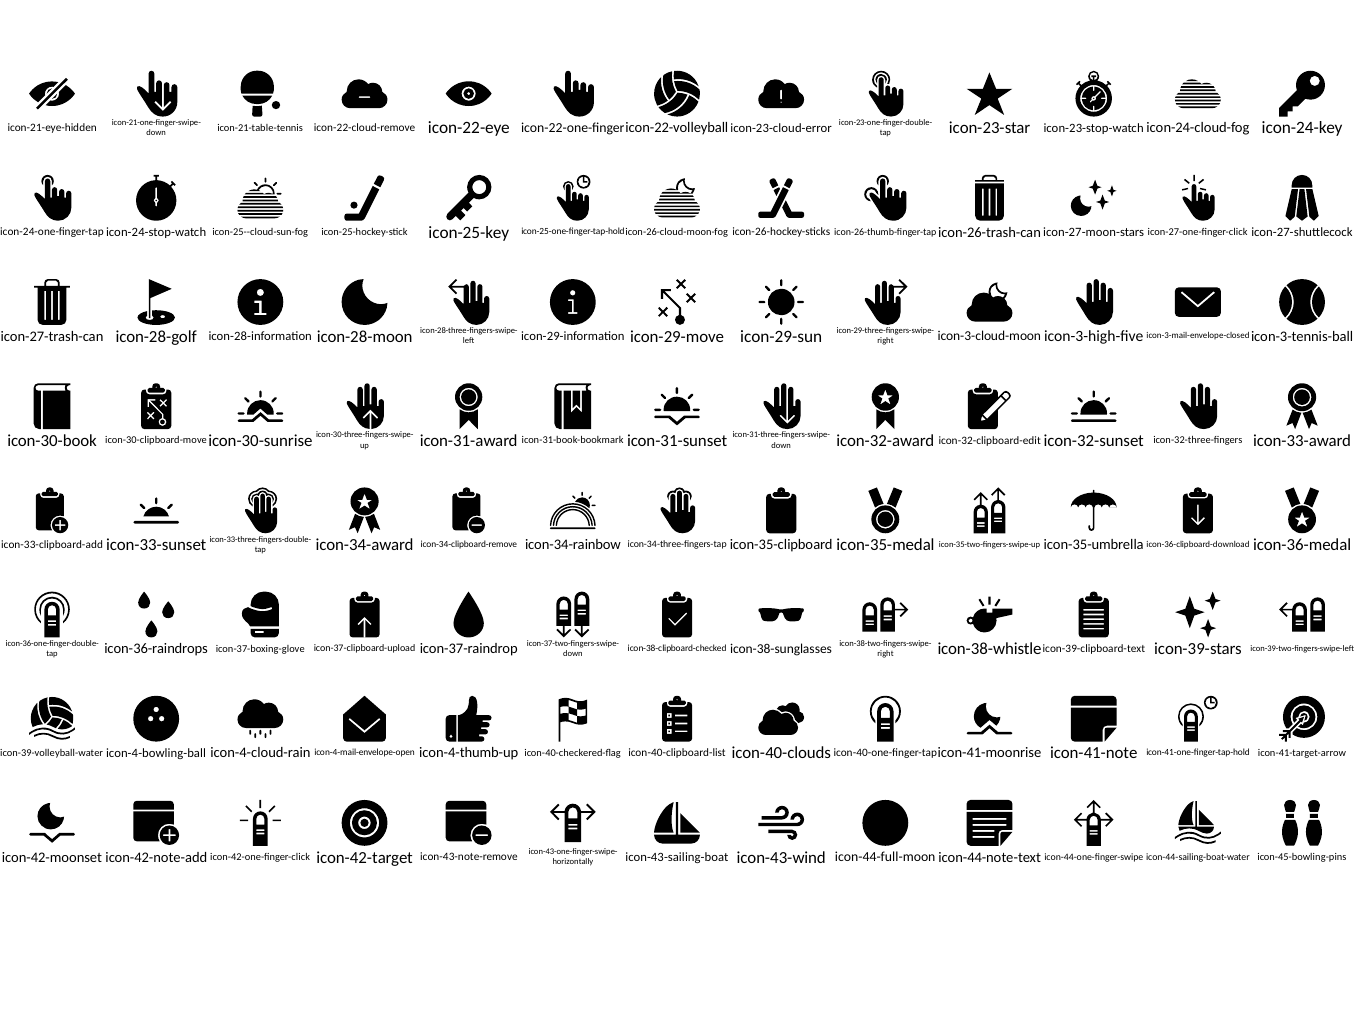

icon-21-eye-hidden
icon-21-one-finger-swipe-down
icon-21-table-tennis
icon-22-cloud-remove
icon-22-eye
icon-22-one-finger
icon-22-volleyball
icon-23-cloud-error
icon-23-one-finger-double-tap
icon-23-star
icon-23-stop-watch
icon-24-cloud-fog
icon-24-key

icon-24-one-finger-tap
icon-24-stop-watch
icon-25--cloud-sun-fog
icon-25-hockey-stick
icon-25-key
icon-25-one-finger-tap-hold
icon-26-cloud-moon-fog
icon-26-hockey-sticks
icon-26-thumb-finger-tap
icon-26-trash-can
icon-27-moon-stars
icon-27-one-finger-click
icon-27-shuttlecock

icon-27-trash-can
icon-28-golf
icon-28-information
icon-28-moon
icon-28-three-fingers-swipe-left
icon-29-information
icon-29-move
icon-29-sun
icon-29-three-fingers-swipe-right
icon-3-cloud-moon
icon-3-high-five
icon-3-mail-envelope-closed
icon-3-tennis-ball

icon-30-book
icon-30-clipboard-move
icon-30-sunrise
icon-30-three-fingers-swipe-up
icon-31-award
icon-31-book-bookmark
icon-31-sunset
icon-31-three-fingers-swipe-down
icon-32-award
icon-32-clipboard-edit
icon-32-sunset
icon-32-three-fingers
icon-33-award

icon-33-clipboard-add
icon-33-sunset
icon-33-three-fingers-double-tap
icon-34-award
icon-34-clipboard-remove
icon-34-rainbow
icon-34-three-fingers-tap
icon-35-clipboard
icon-35-medal
icon-35-two-fingers-swipe-up
icon-35-umbrella
icon-36-clipboard-download
icon-36-medal

icon-36-one-finger-double-tap
icon-36-raindrops
icon-37-boxing-glove
icon-37-clipboard-upload
icon-37-raindrop
icon-37-two-fingers-swipe-down
icon-38-clipboard-checked
icon-38-sunglasses
icon-38-two-fingers-swipe-right
icon-38-whistle
icon-39-clipboard-text
icon-39-stars
icon-39-two-fingers-swipe-left

icon-39-volleyball-water
icon-4-bowling-ball
icon-4-cloud-rain
icon-4-mail-envelope-open
icon-4-thumb-up
icon-40-checkered-flag
icon-40-clipboard-list
icon-40-clouds
icon-40-one-finger-tap
icon-41-moonrise
icon-41-note
icon-41-one-finger-tap-hold
icon-41-target-arrow

icon-42-moonset
icon-42-note-add
icon-42-one-finger-click
icon-42-target
icon-43-note-remove
icon-43-one-finger-swipe-horizontally
icon-43-sailing-boat
icon-43-wind
icon-44-full-moon
icon-44-note-text
icon-44-one-finger-swipe
icon-44-sailing-boat-water
icon-45-bowling-pins